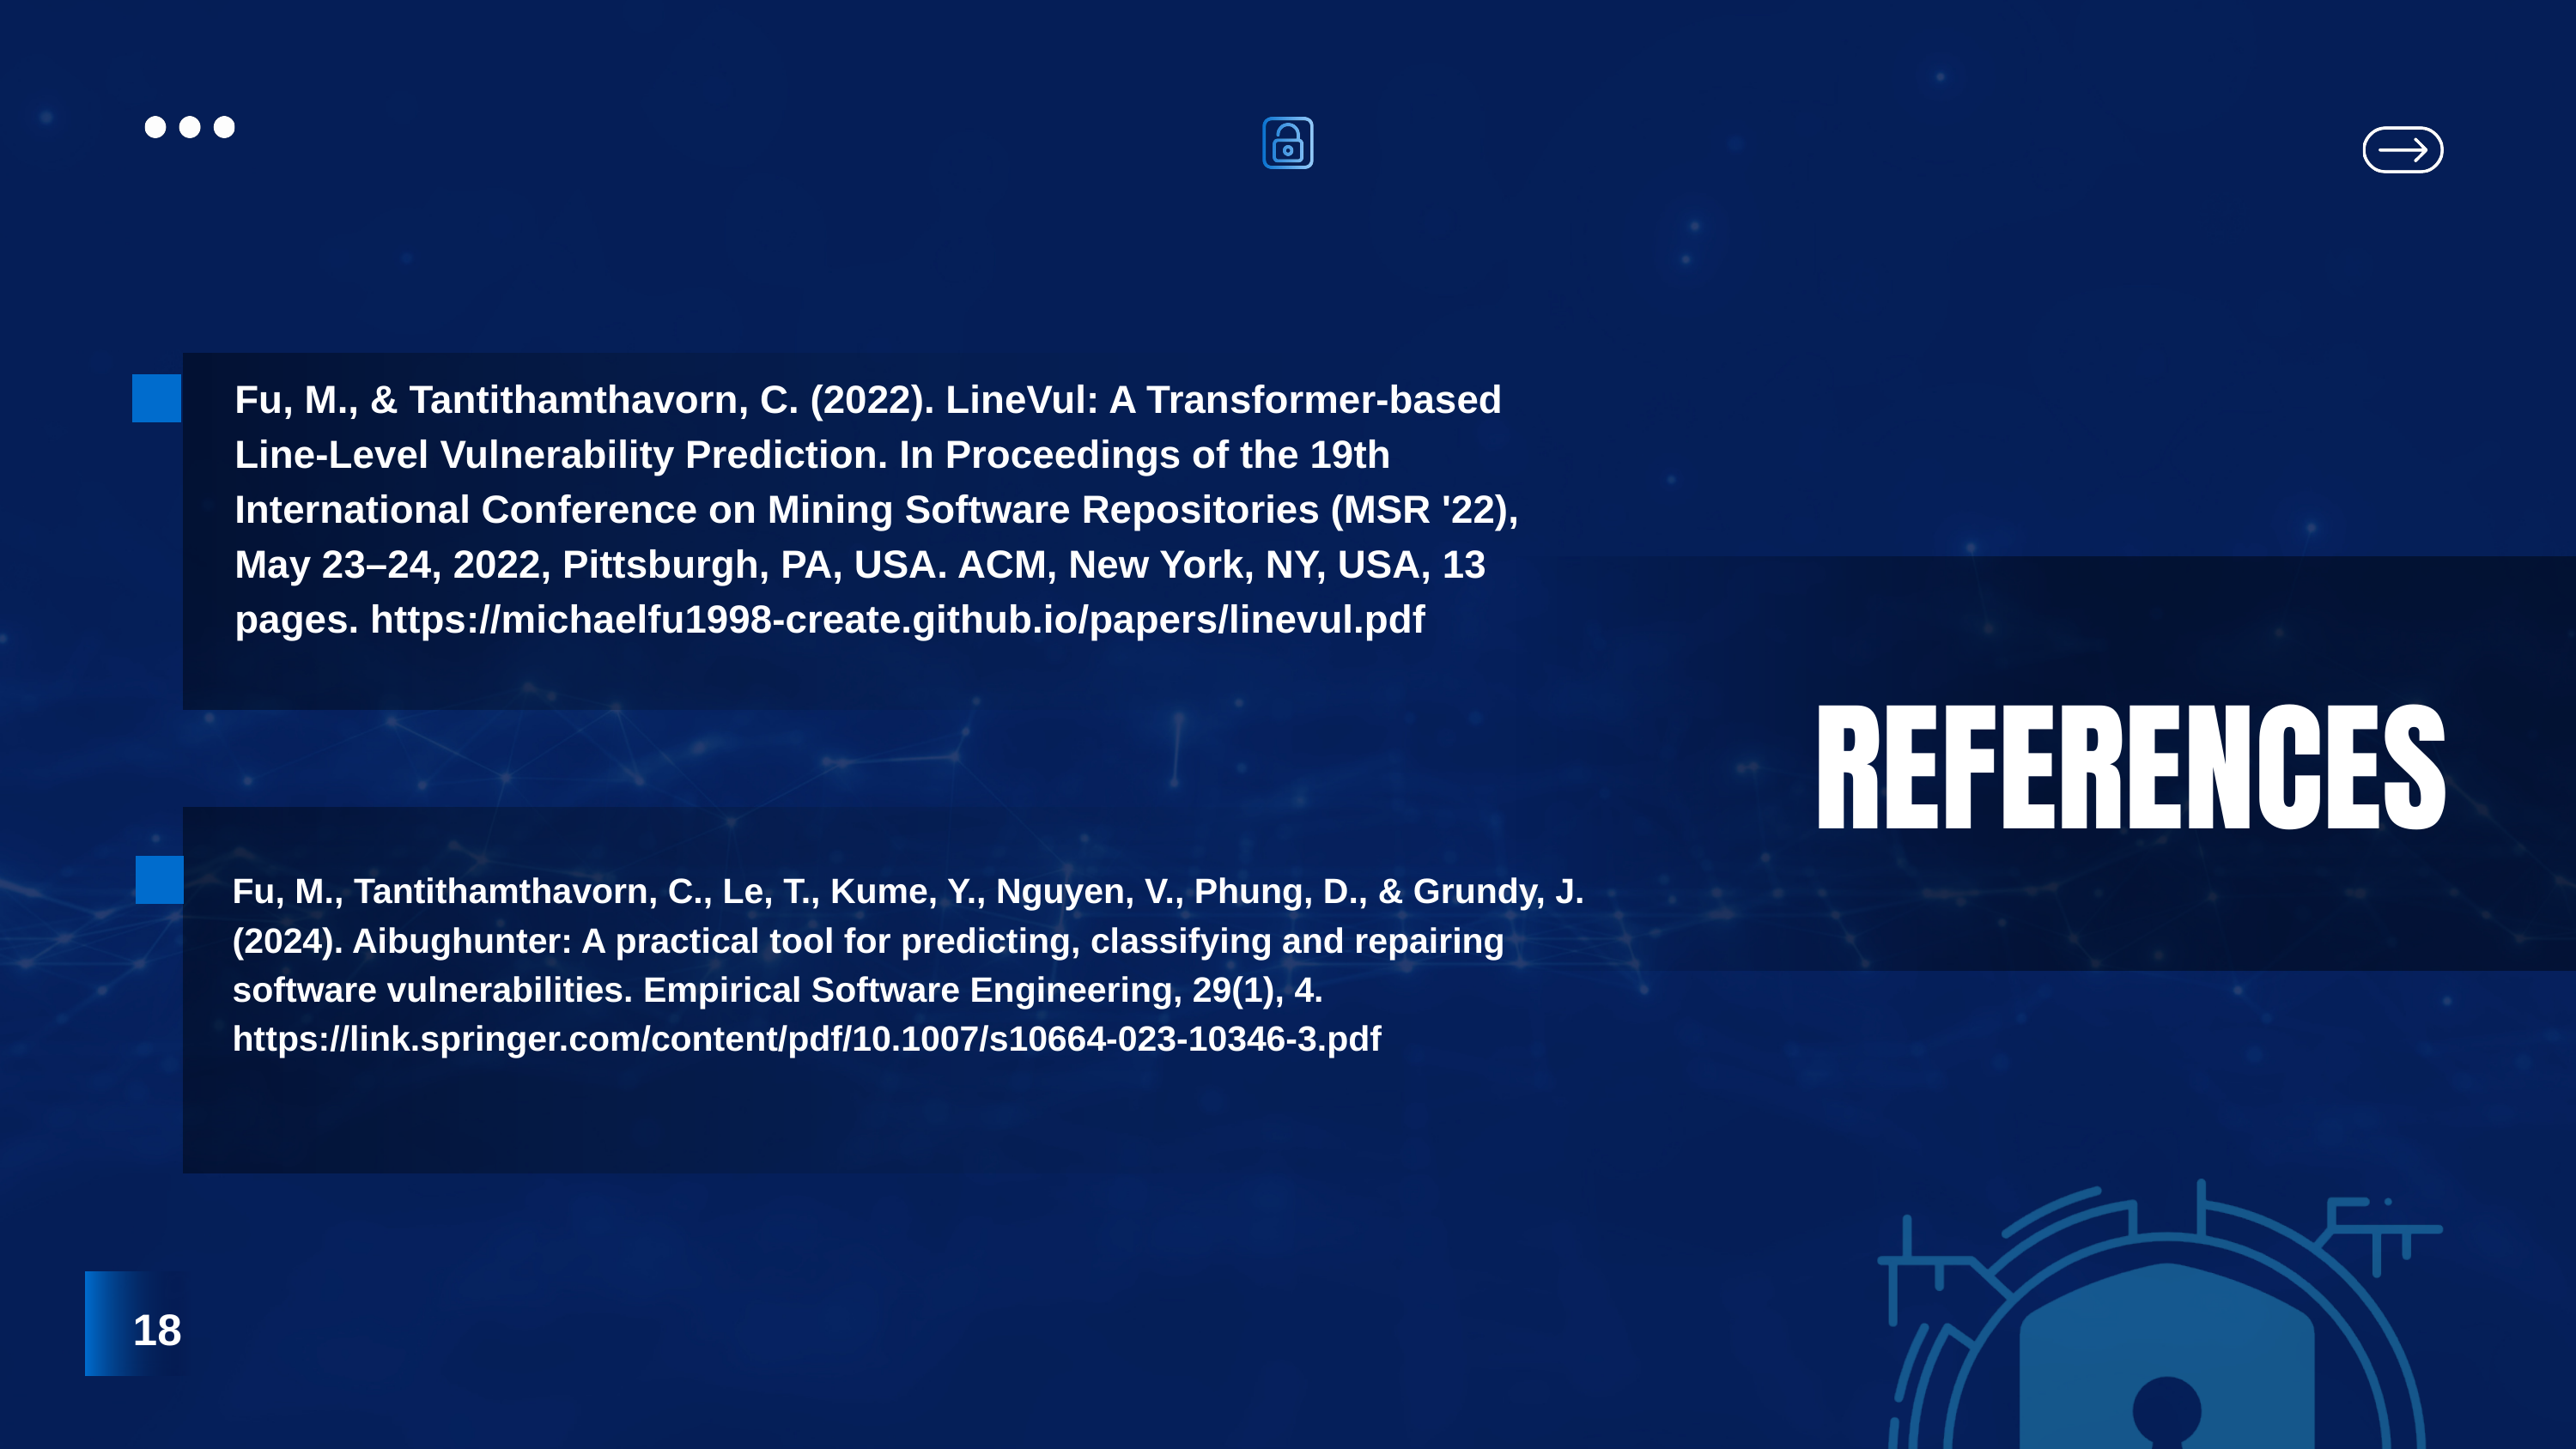

Thynk Unlimited

Fu, M., & Tantithamthavorn, C. (2022). LineVul: A Transformer-based Line-Level Vulnerability Prediction. In Proceedings of the 19th International Conference on Mining Software Repositories (MSR '22), May 23–24, 2022, Pittsburgh, PA, USA. ACM, New York, NY, USA, 13 pages. https://michaelfu1998-create.github.io/papers/linevul.pdf

REFERENCES

Fu, M., Tantithamthavorn, C., Le, T., Kume, Y., Nguyen, V., Phung, D., & Grundy, J. (2024). Aibughunter: A practical tool for predicting, classifying and repairing software vulnerabilities. Empirical Software Engineering, 29(1), 4. https://link.springer.com/content/pdf/10.1007/s10664-023-10346-3.pdf

18